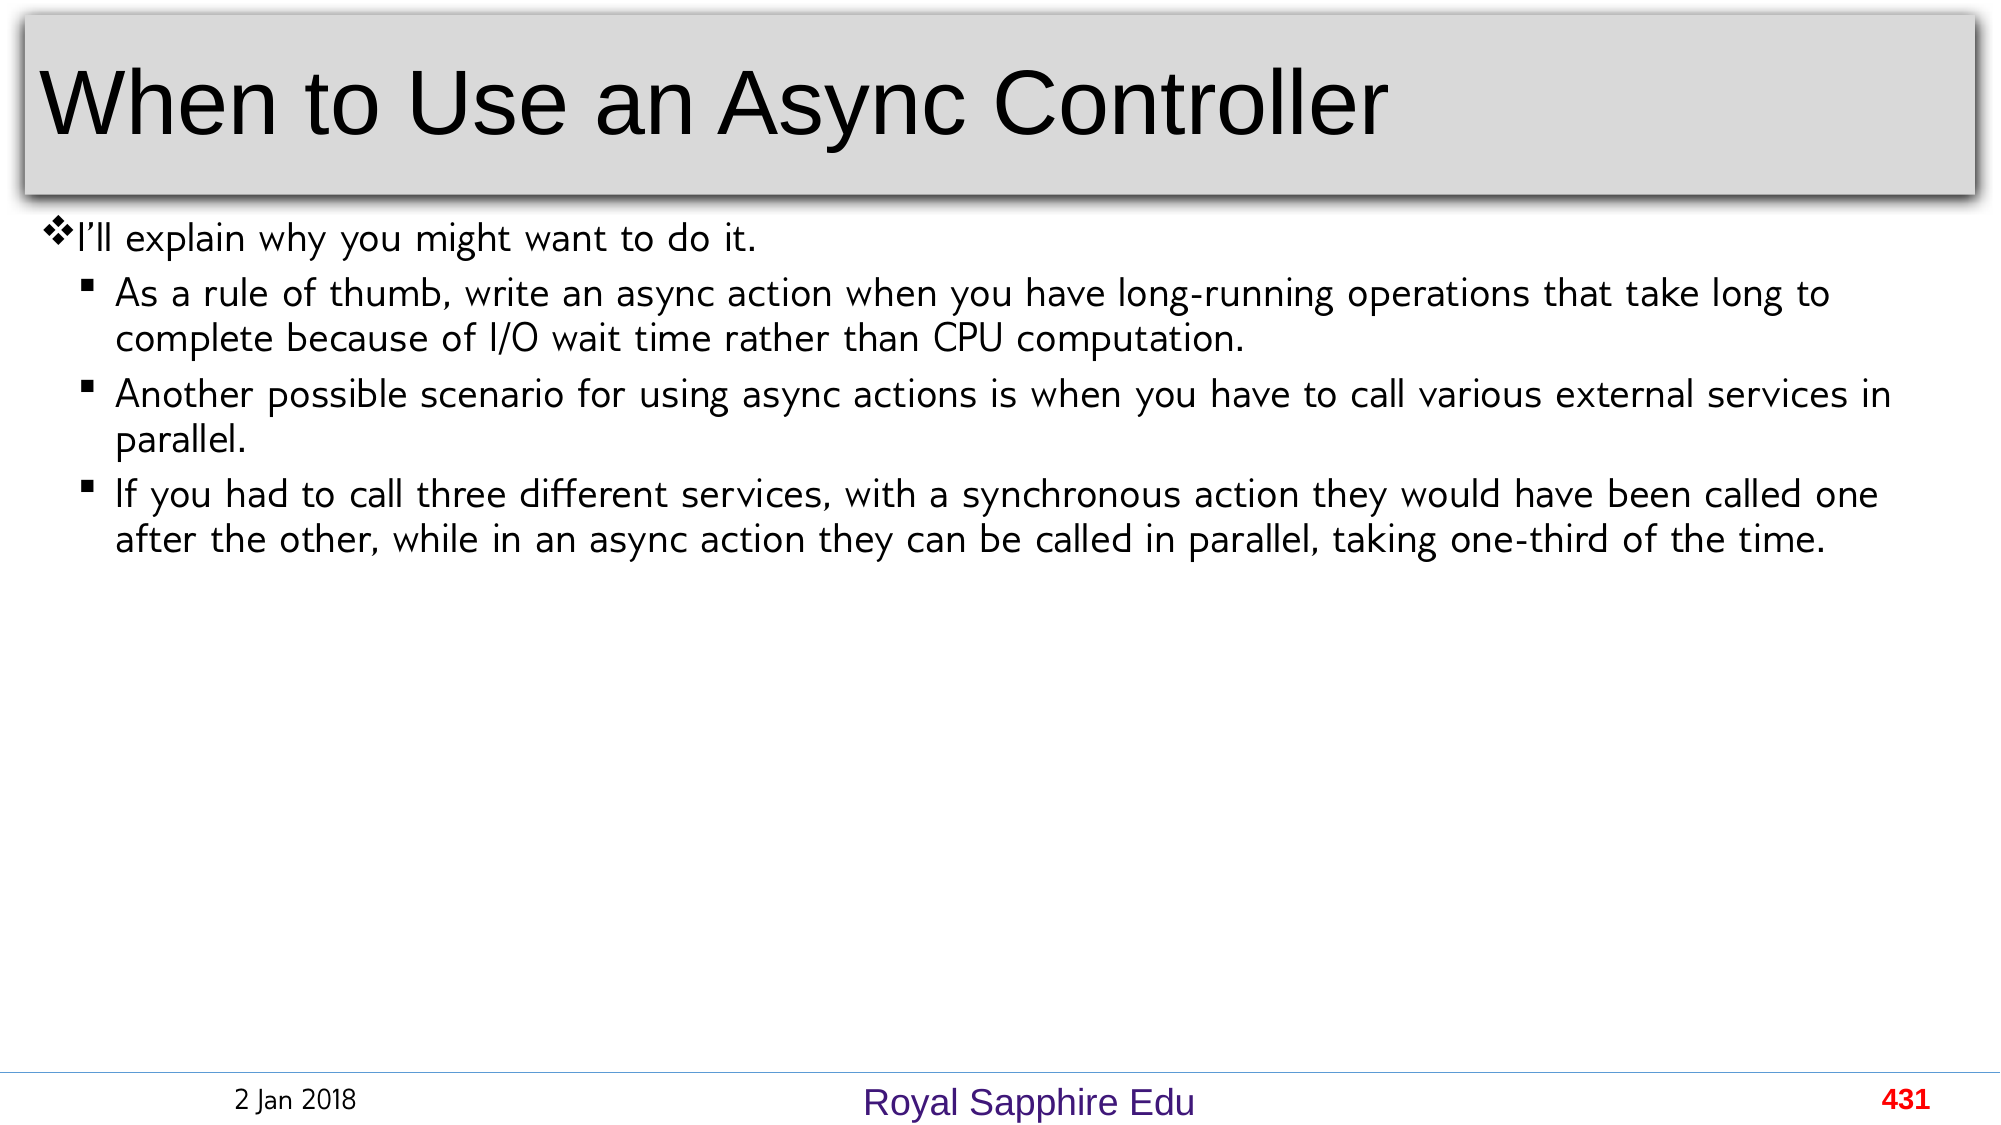

# When to Use an Async Controller
I’ll explain why you might want to do it.
As a rule of thumb, write an async action when you have long-running operations that take long to complete because of I/O wait time rather than CPU computation.
Another possible scenario for using async actions is when you have to call various external services in parallel.
If you had to call three different services, with a synchronous action they would have been called one after the other, while in an async action they can be called in parallel, taking one-third of the time.
2 Jan 2018
431